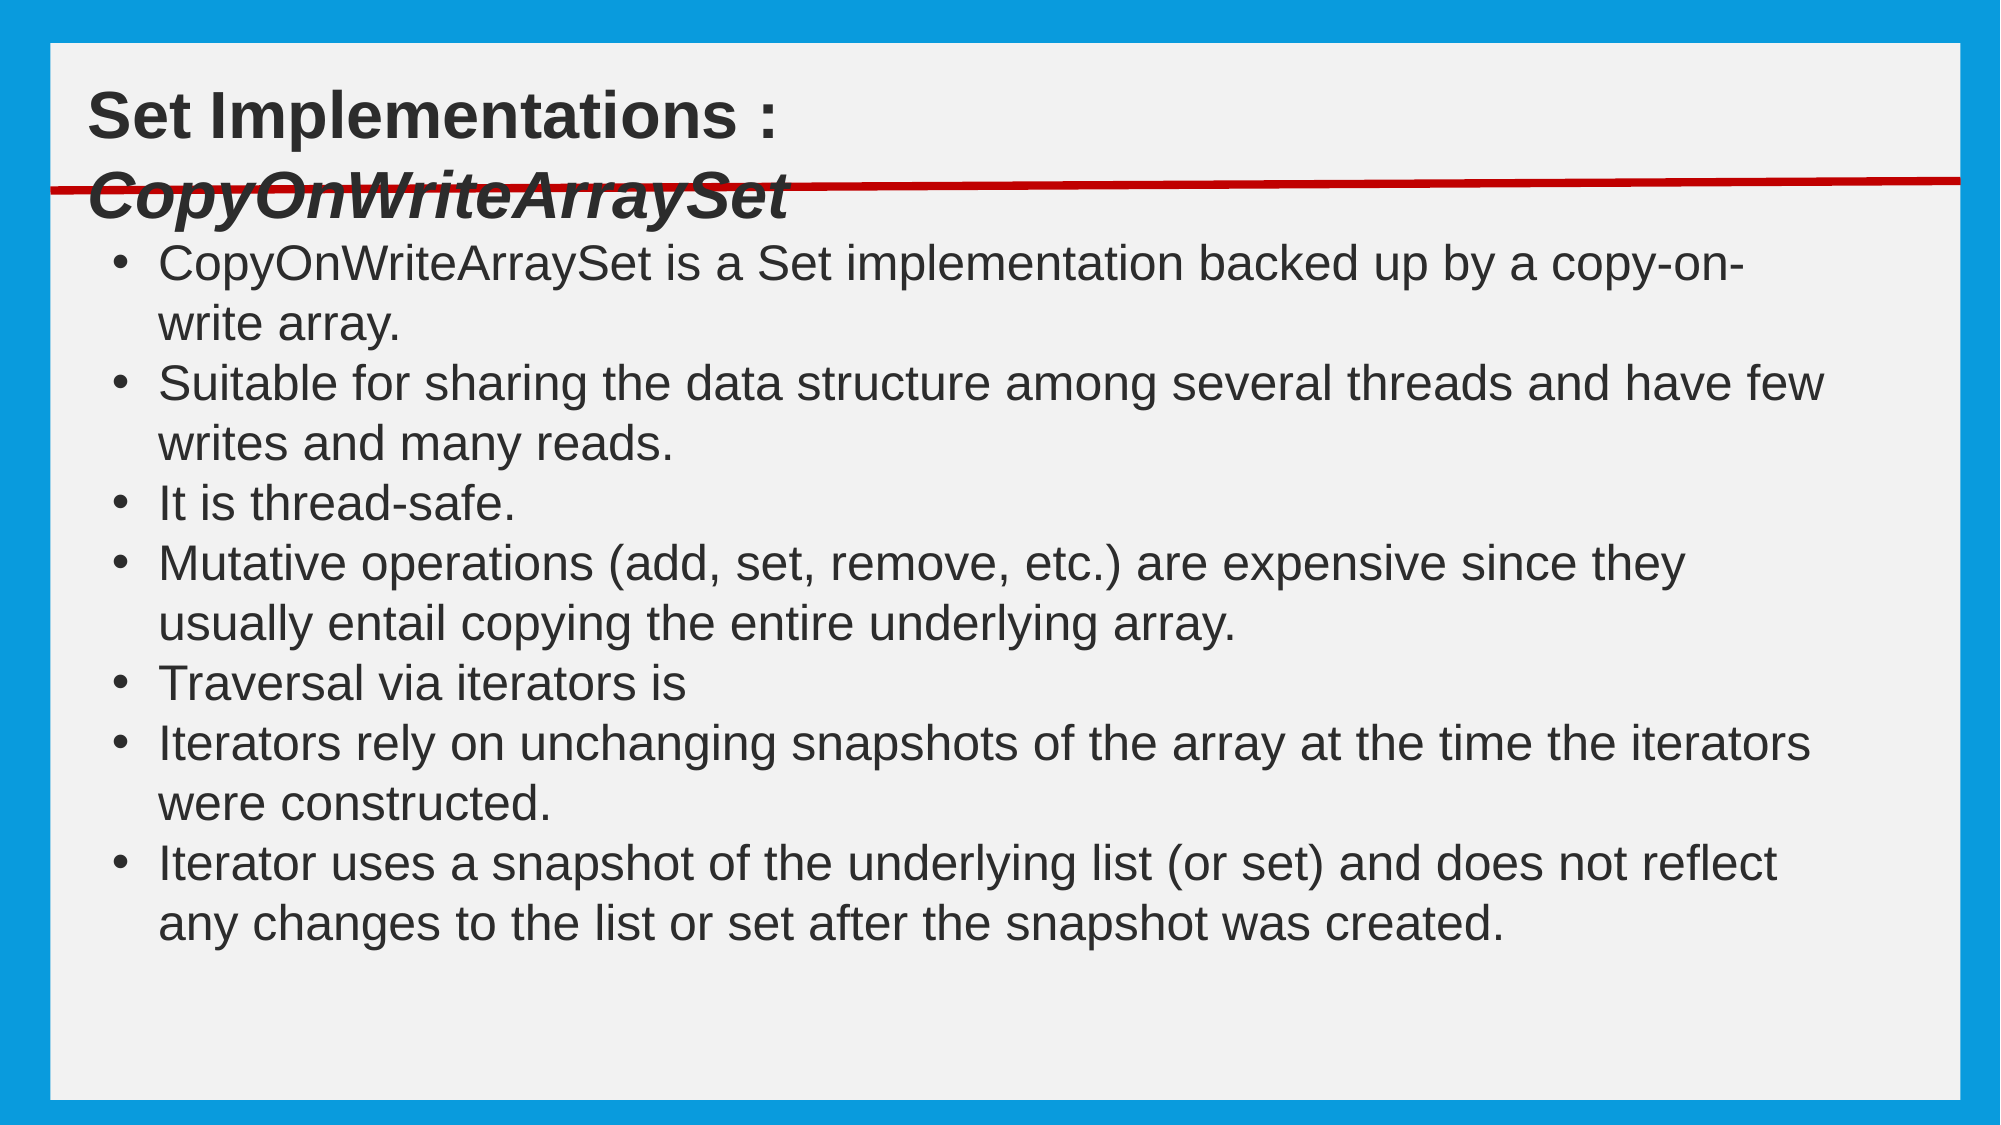

# exceptions
Set Implementations : CopyOnWriteArraySet

CopyOnWriteArraySet is a Set implementation backed up by a copy-on-write array.
Suitable for sharing the data structure among several threads and have few writes and many reads.
It is thread-safe.
Mutative operations (add, set, remove, etc.) are expensive since they usually entail copying the entire underlying array.
Traversal via iterators is
Iterators rely on unchanging snapshots of the array at the time the iterators were constructed.
Iterator uses a snapshot of the underlying list (or set) and does not reflect any changes to the list or set after the snapshot was created.